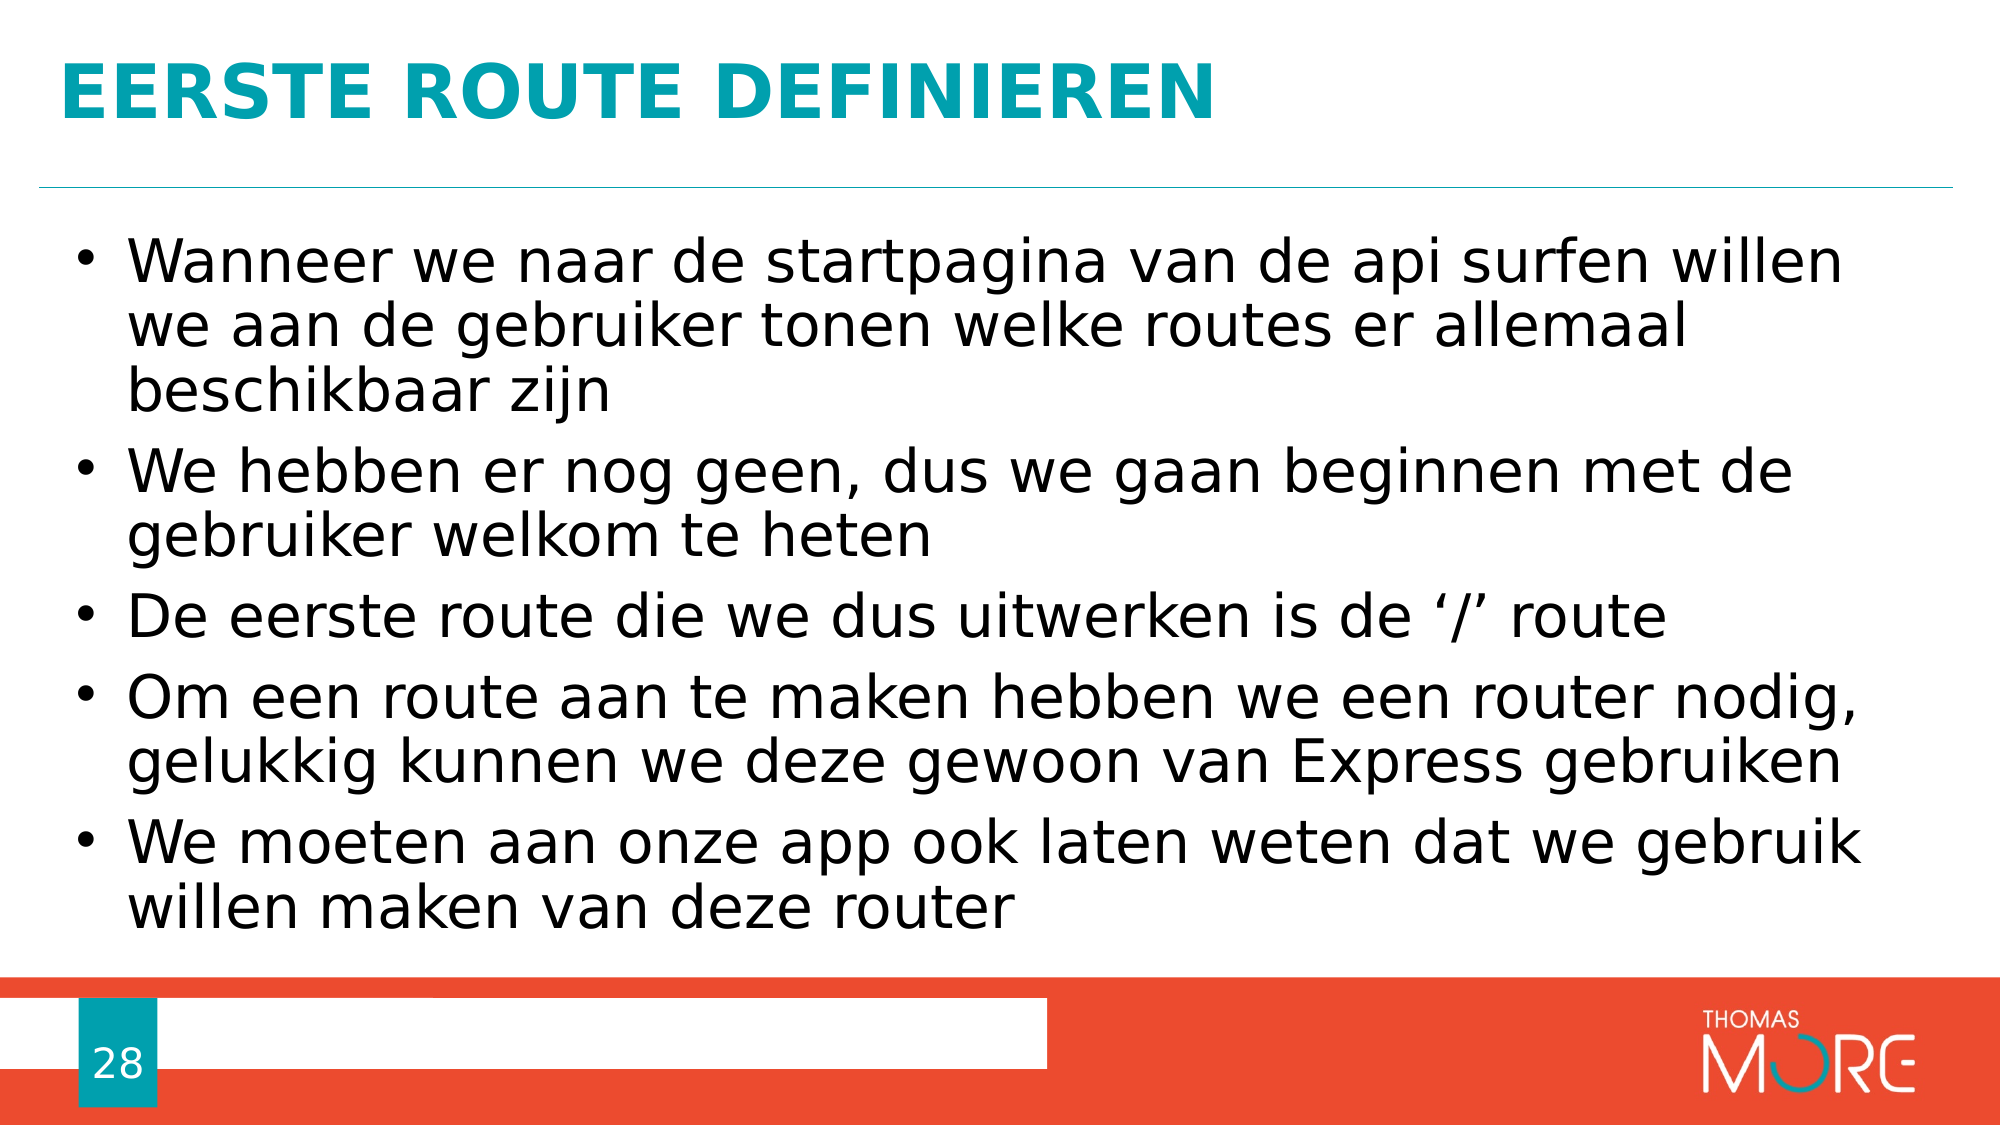

# Eerste route definieren
Wanneer we naar de startpagina van de api surfen willen we aan de gebruiker tonen welke routes er allemaal beschikbaar zijn
We hebben er nog geen, dus we gaan beginnen met de gebruiker welkom te heten
De eerste route die we dus uitwerken is de ‘/’ route
Om een route aan te maken hebben we een router nodig, gelukkig kunnen we deze gewoon van Express gebruiken
We moeten aan onze app ook laten weten dat we gebruik willen maken van deze router
28